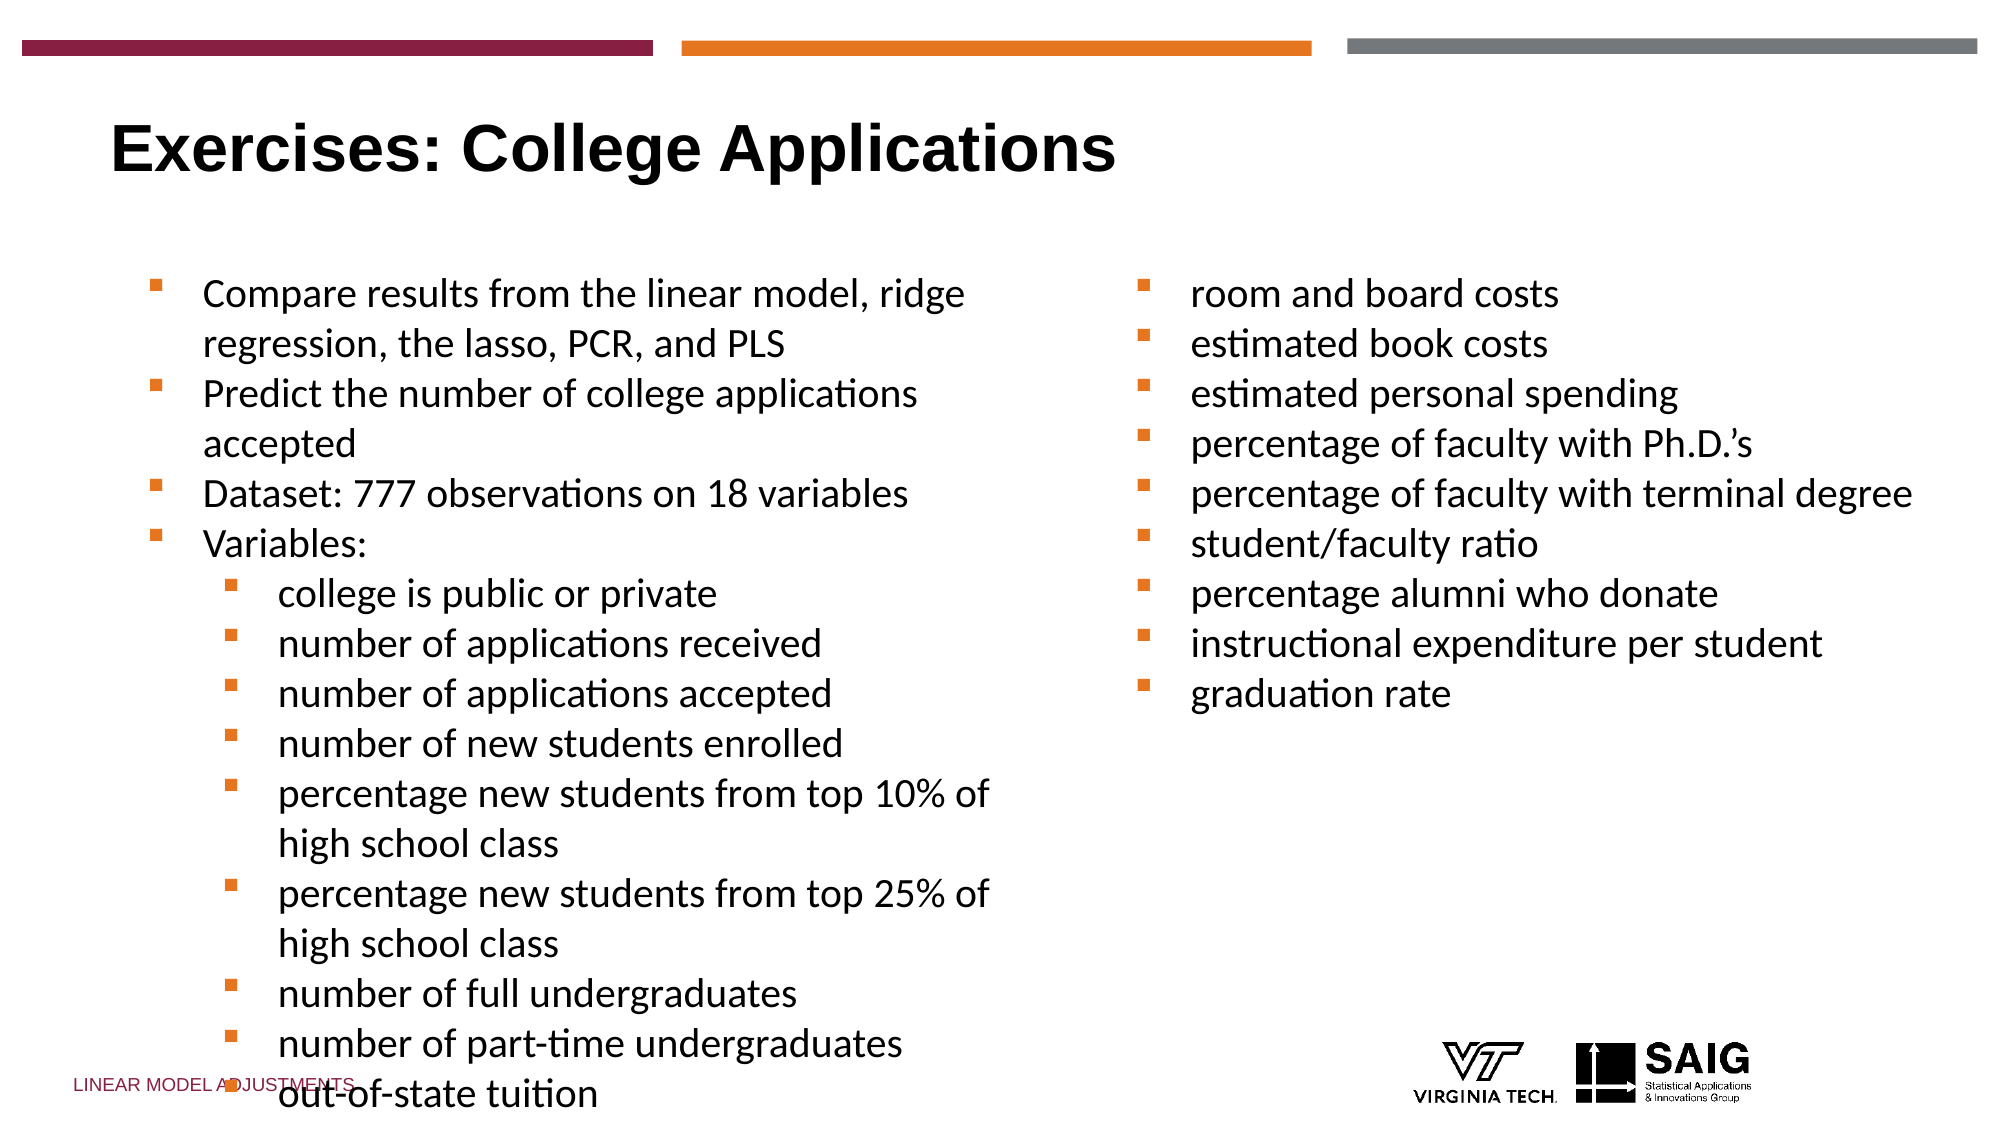

# Exercises: College Applications
Compare results from the linear model, ridge regression, the lasso, PCR, and PLS
Predict the number of college applications accepted
Dataset: 777 observations on 18 variables
Variables:
college is public or private
number of applications received
number of applications accepted
number of new students enrolled
percentage new students from top 10% of high school class
percentage new students from top 25% of high school class
number of full undergraduates
number of part-time undergraduates
out-of-state tuition
room and board costs
estimated book costs
estimated personal spending
percentage of faculty with Ph.D.’s
percentage of faculty with terminal degree
student/faculty ratio
percentage alumni who donate
instructional expenditure per student
graduation rate
Linear Model Adjustments